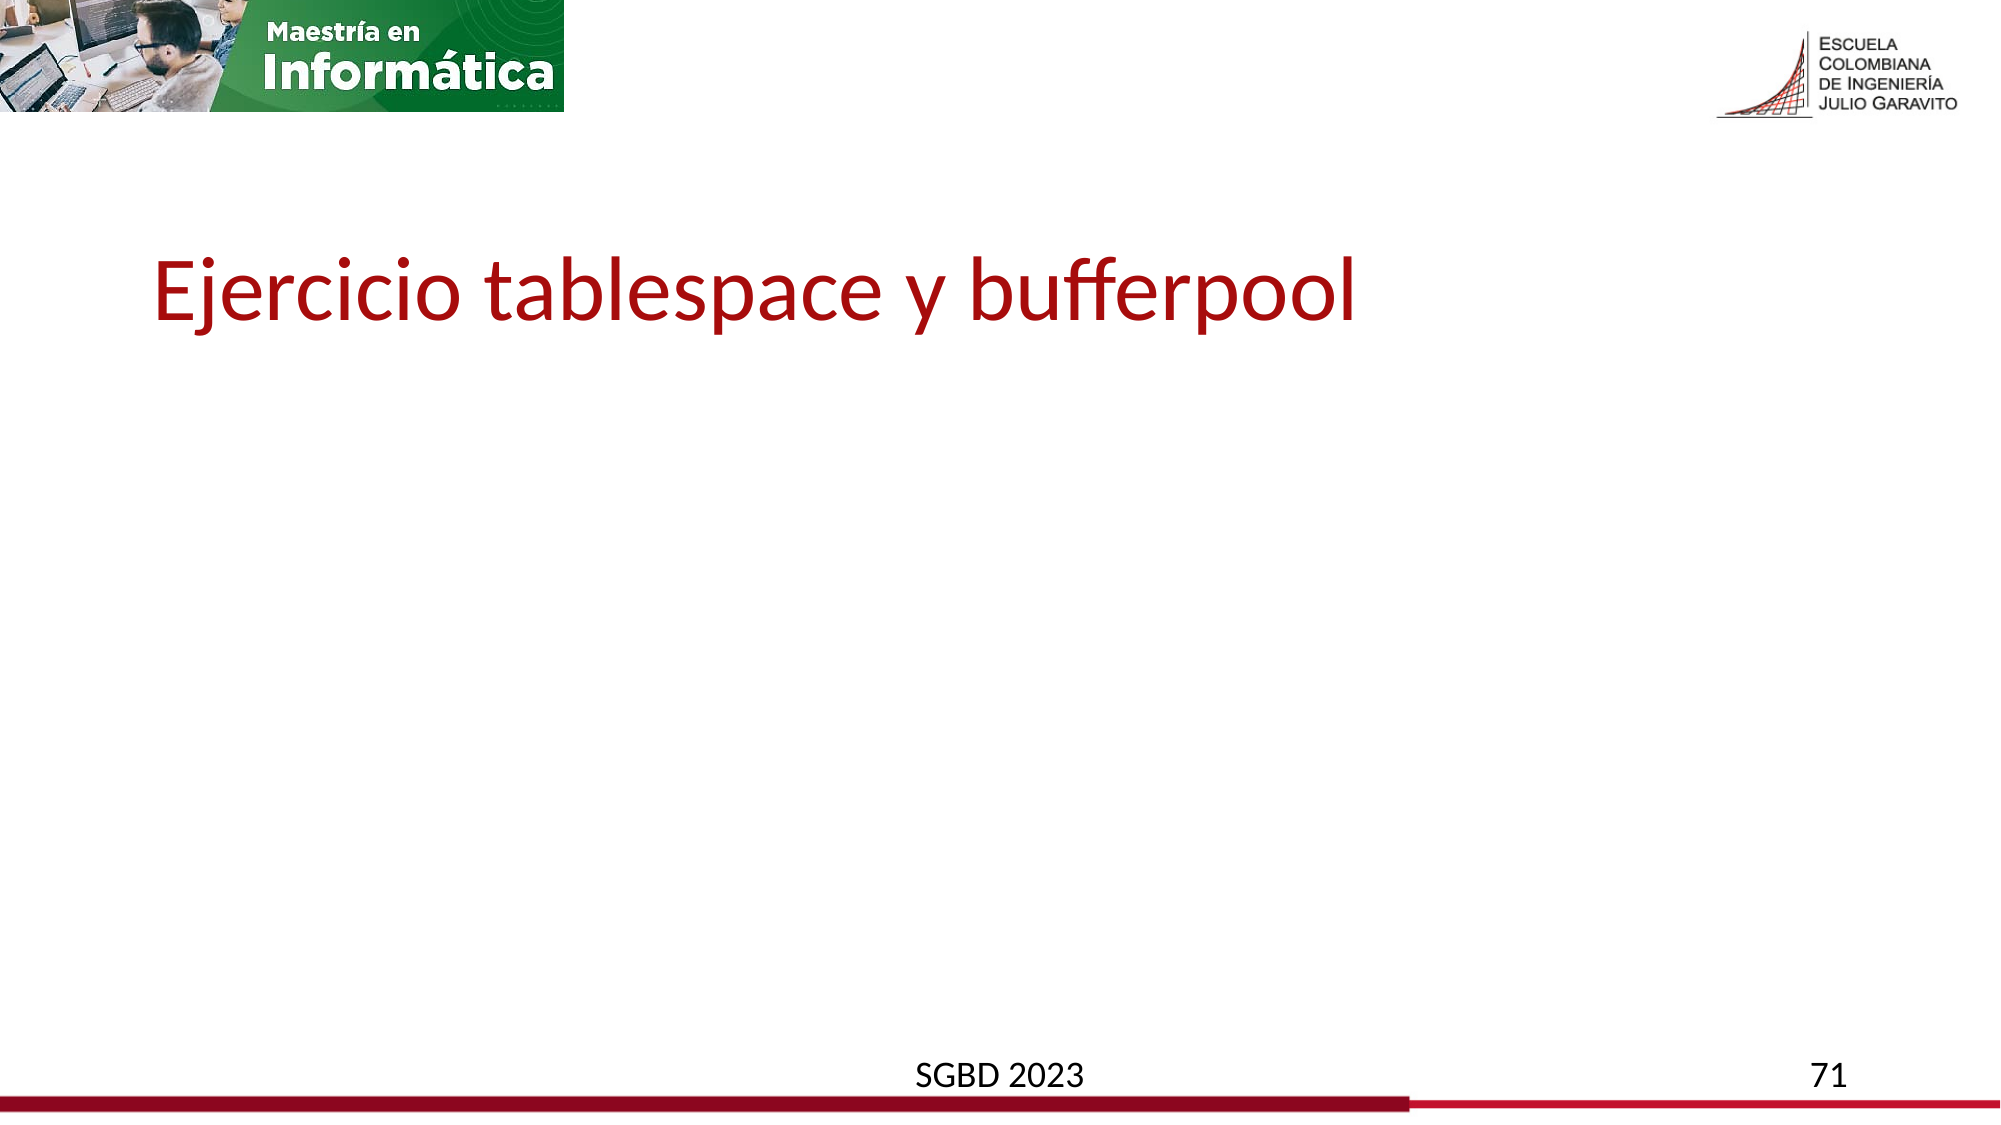

# Ejercicio tablespace y bufferpool

SGBD 2023
71